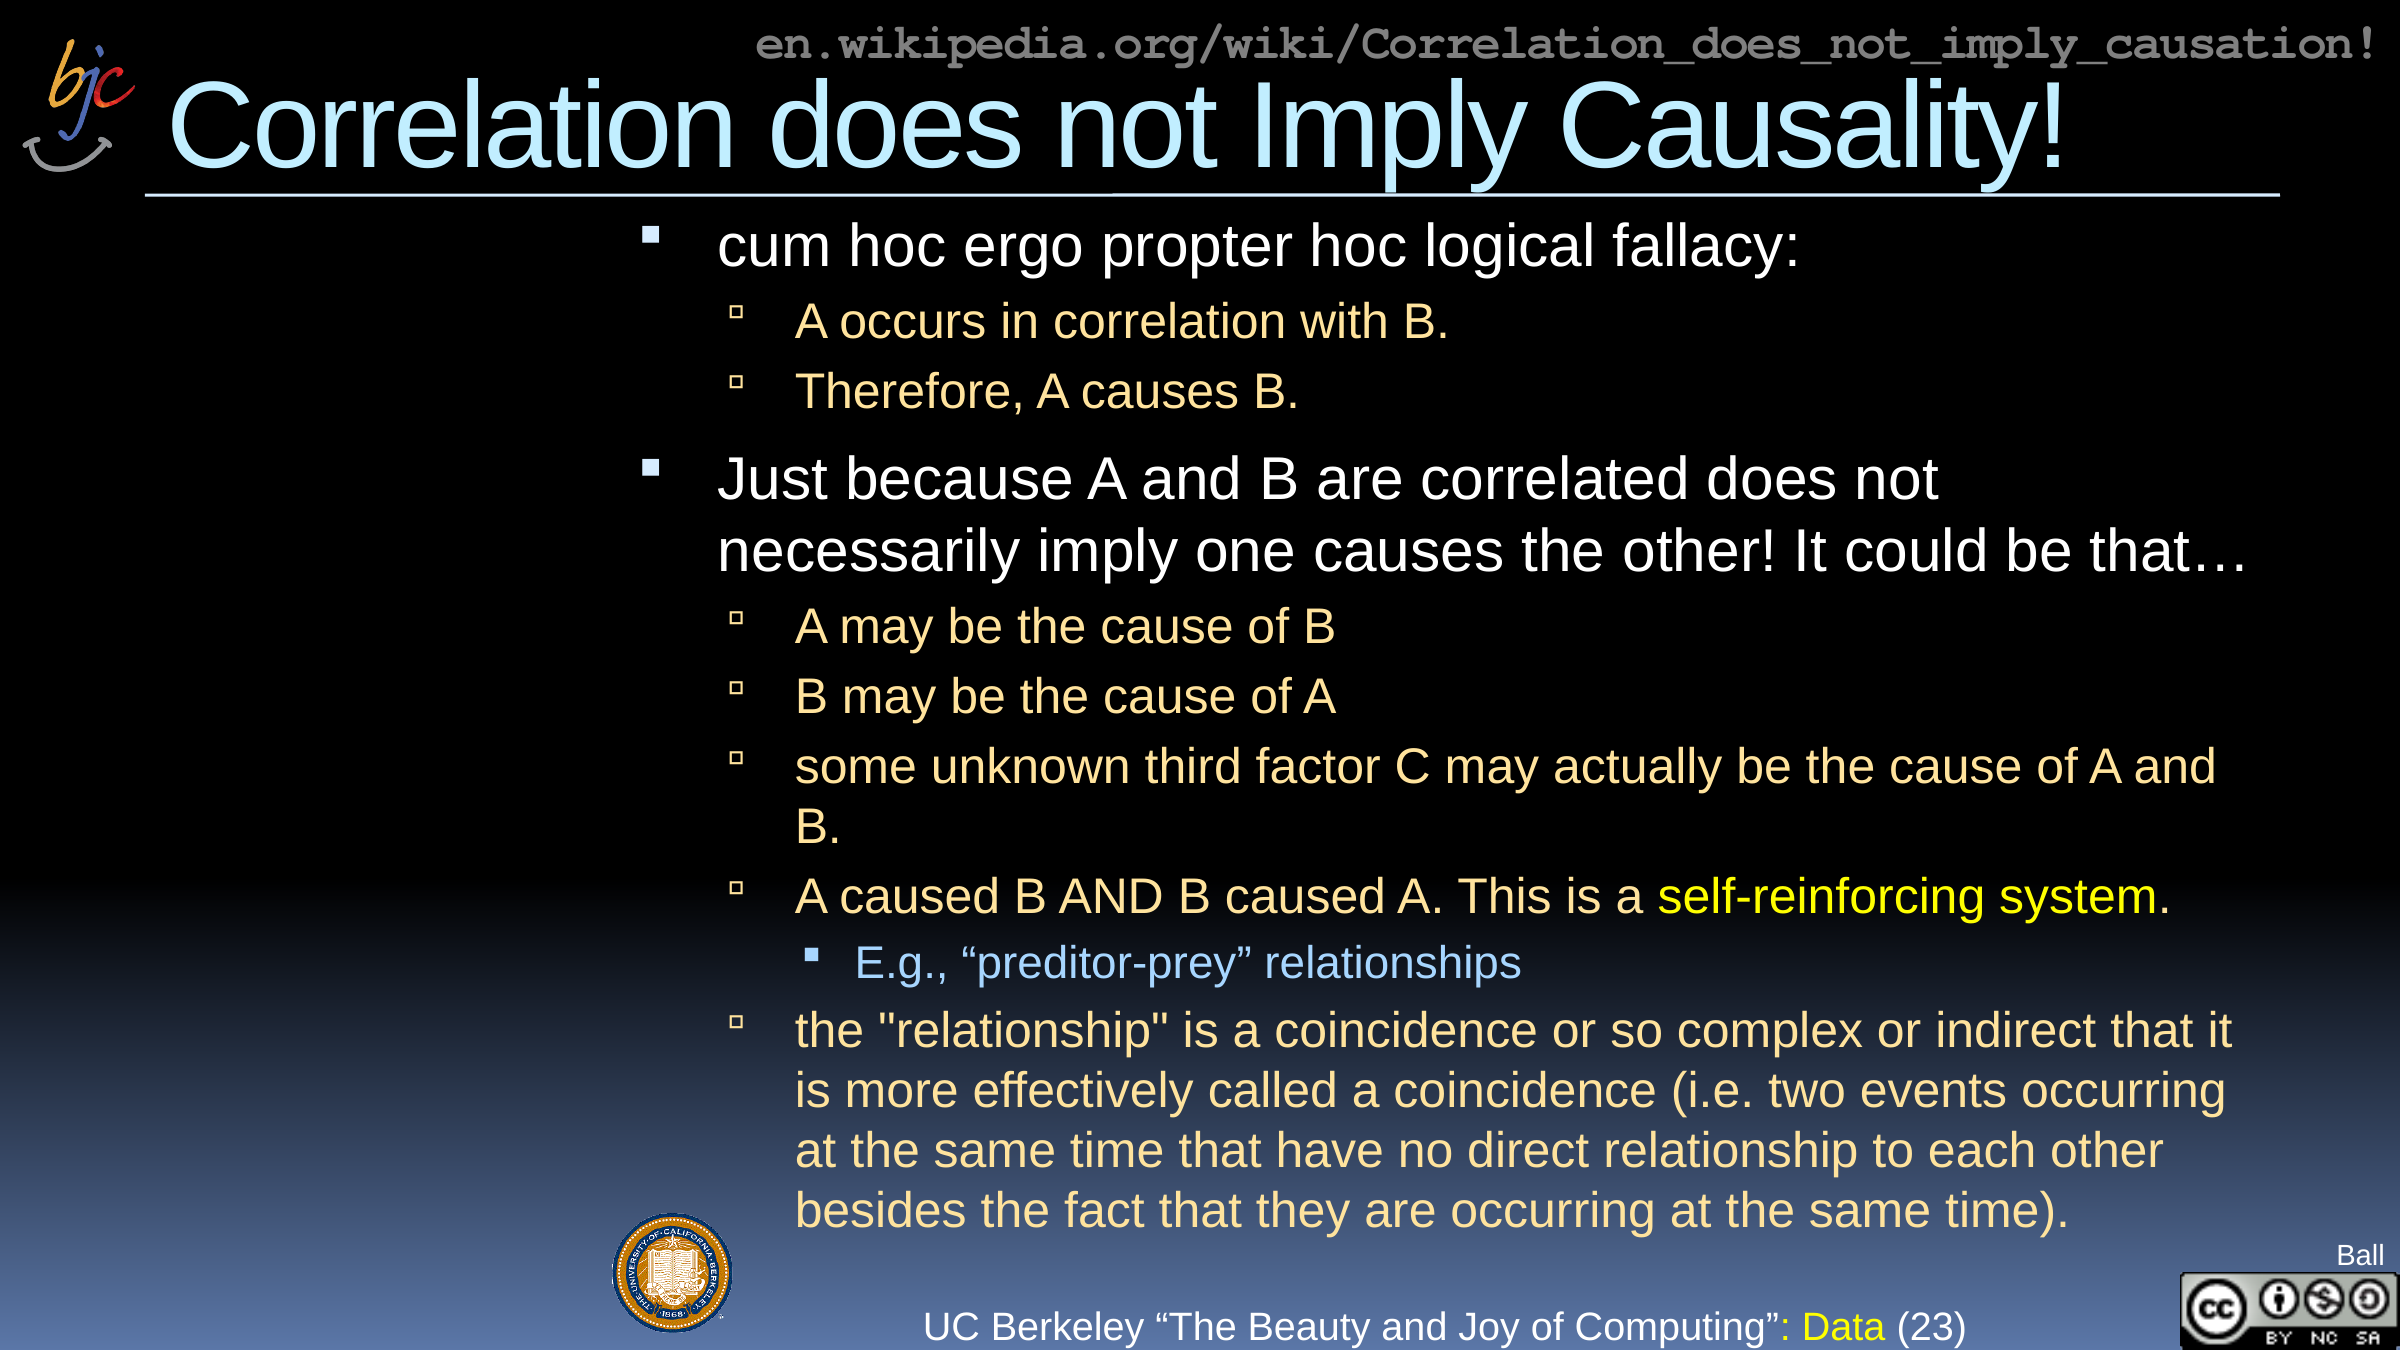

en.wikipedia.org/wiki/Correlation_does_not_imply_causation!
# Correlation does not Imply Causality!
cum hoc ergo propter hoc logical fallacy:
A occurs in correlation with B.
Therefore, A causes B.
Just because A and B are correlated does not necessarily imply one causes the other! It could be that…
A may be the cause of B
B may be the cause of A
some unknown third factor C may actually be the cause of A and B.
A caused B AND B caused A. This is a self-reinforcing system.
E.g., “preditor-prey” relationships
the "relationship" is a coincidence or so complex or indirect that it is more effectively called a coincidence (i.e. two events occurring at the same time that have no direct relationship to each other besides the fact that they are occurring at the same time).